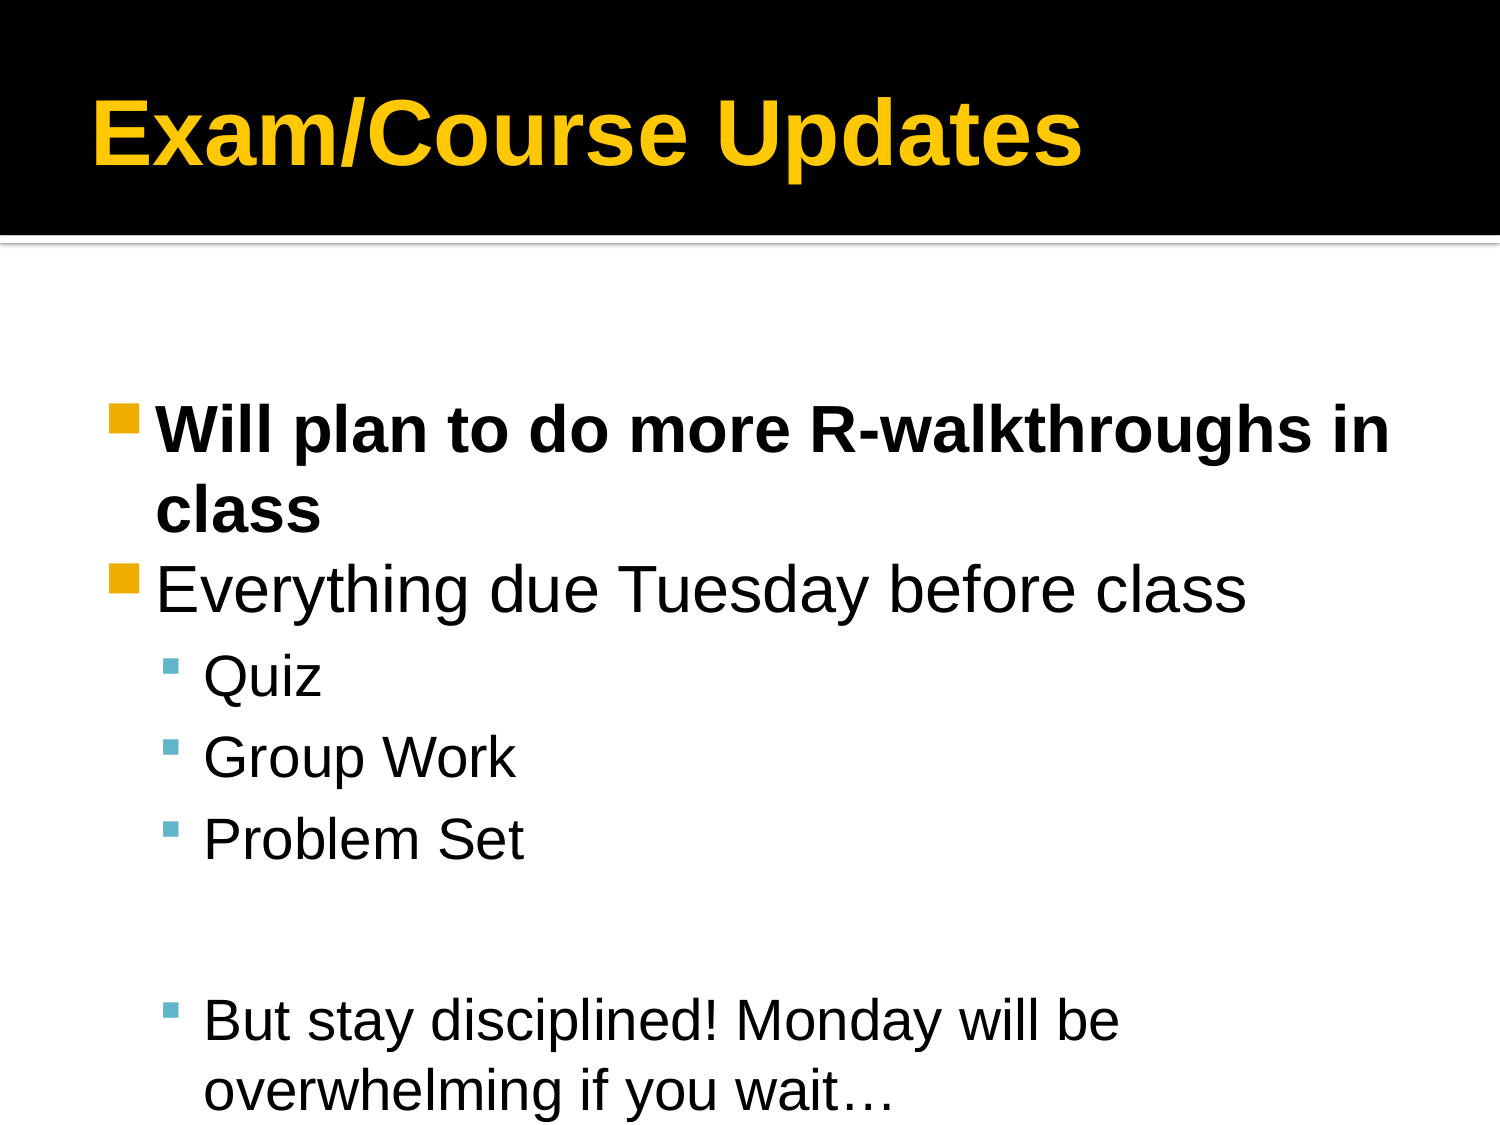

# Exam/Course Updates

Will plan to do more R-walkthroughs in class
Everything due Tuesday before class
Quiz
Group Work
Problem Set

But stay disciplined! Monday will be overwhelming if you wait…